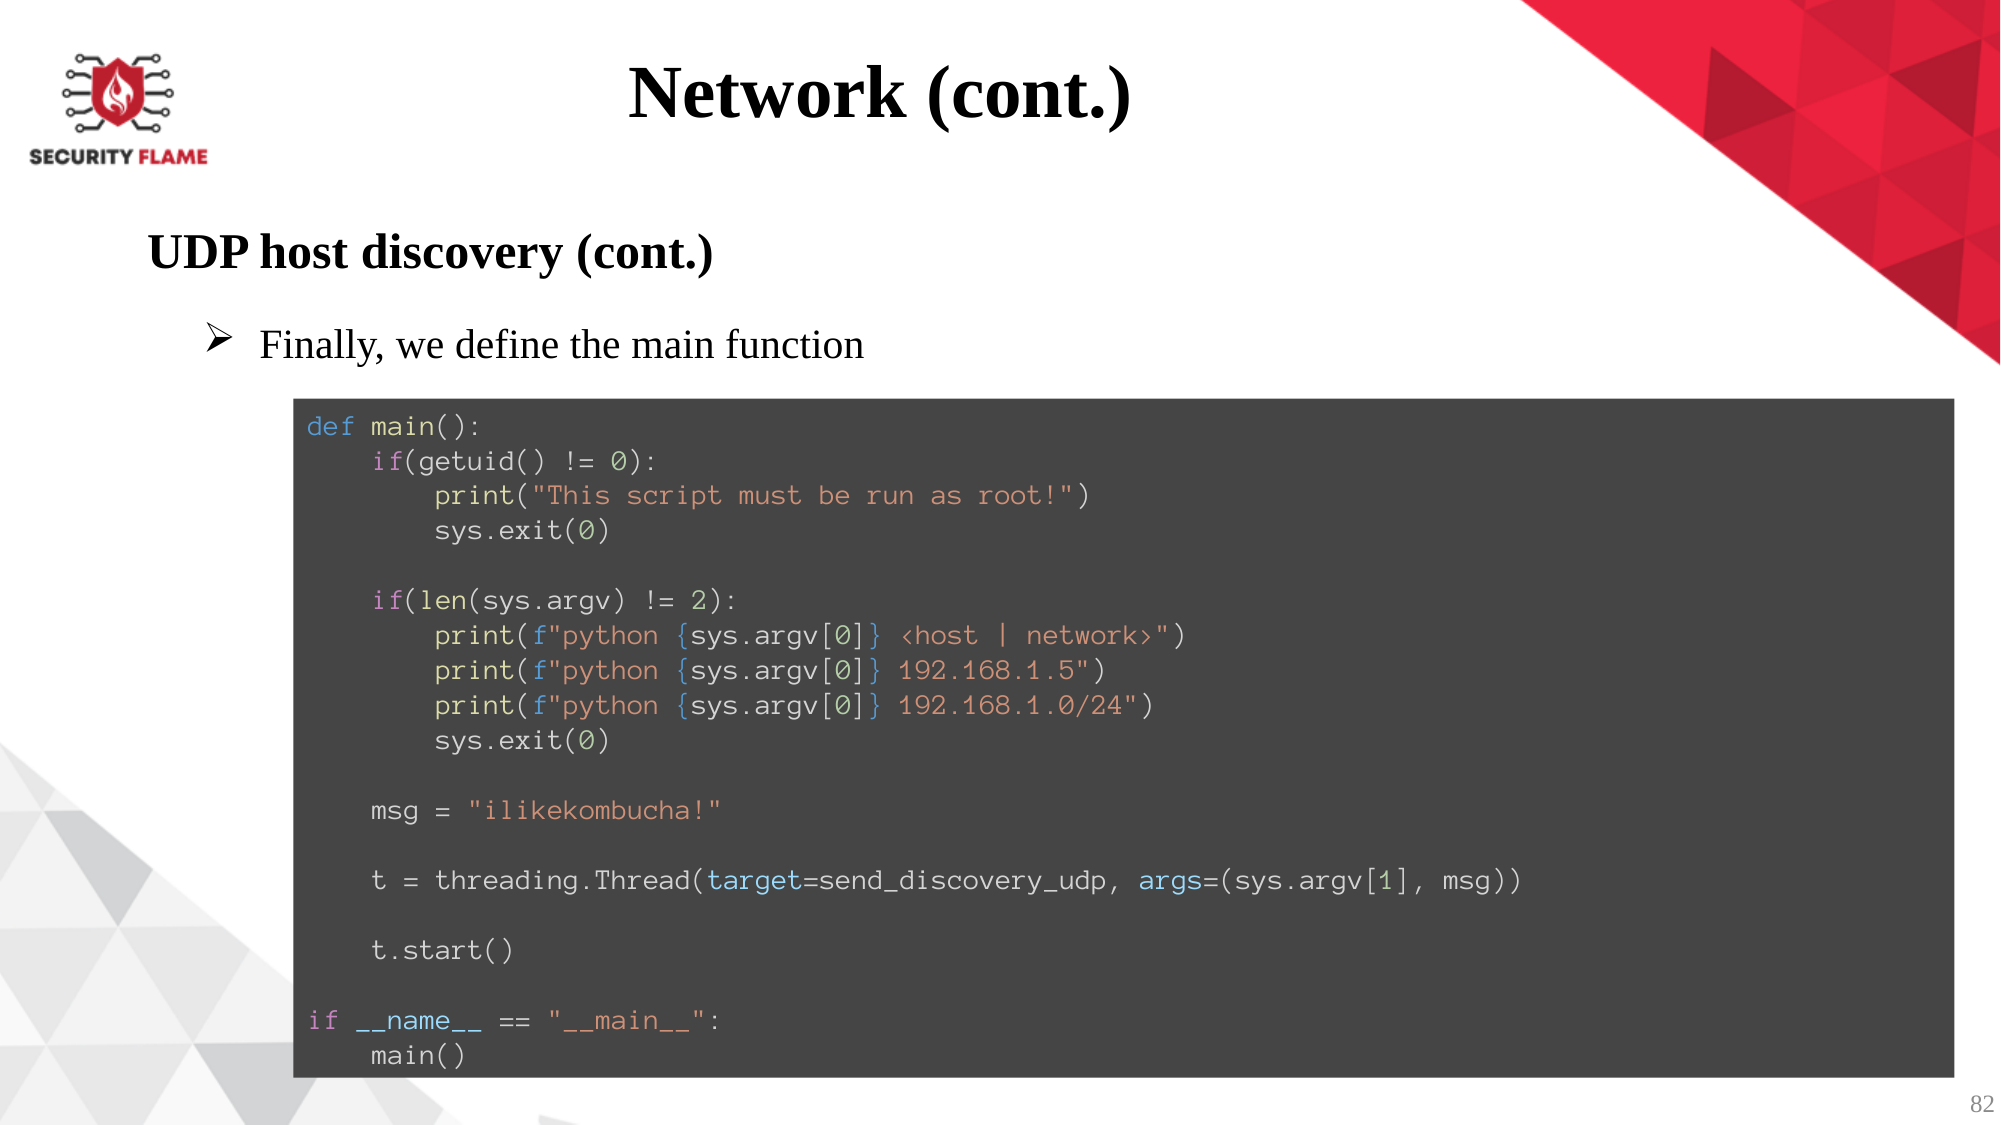

Network (cont.)
UDP host discovery (cont.)
Finally, we define the main function
def main():
    if(getuid() != 0):
        print("This script must be run as root!")
        sys.exit(0)

    if(len(sys.argv) != 2):
        print(f"python {sys.argv[0]} <host | network>")
        print(f"python {sys.argv[0]} 192.168.1.5")
        print(f"python {sys.argv[0]} 192.168.1.0/24")
        sys.exit(0)
    msg = "ilikekombucha!"
    t = threading.Thread(target=send_discovery_udp, args=(sys.argv[1], msg))
    t.start()
if __name__ == "__main__":
    main()
82